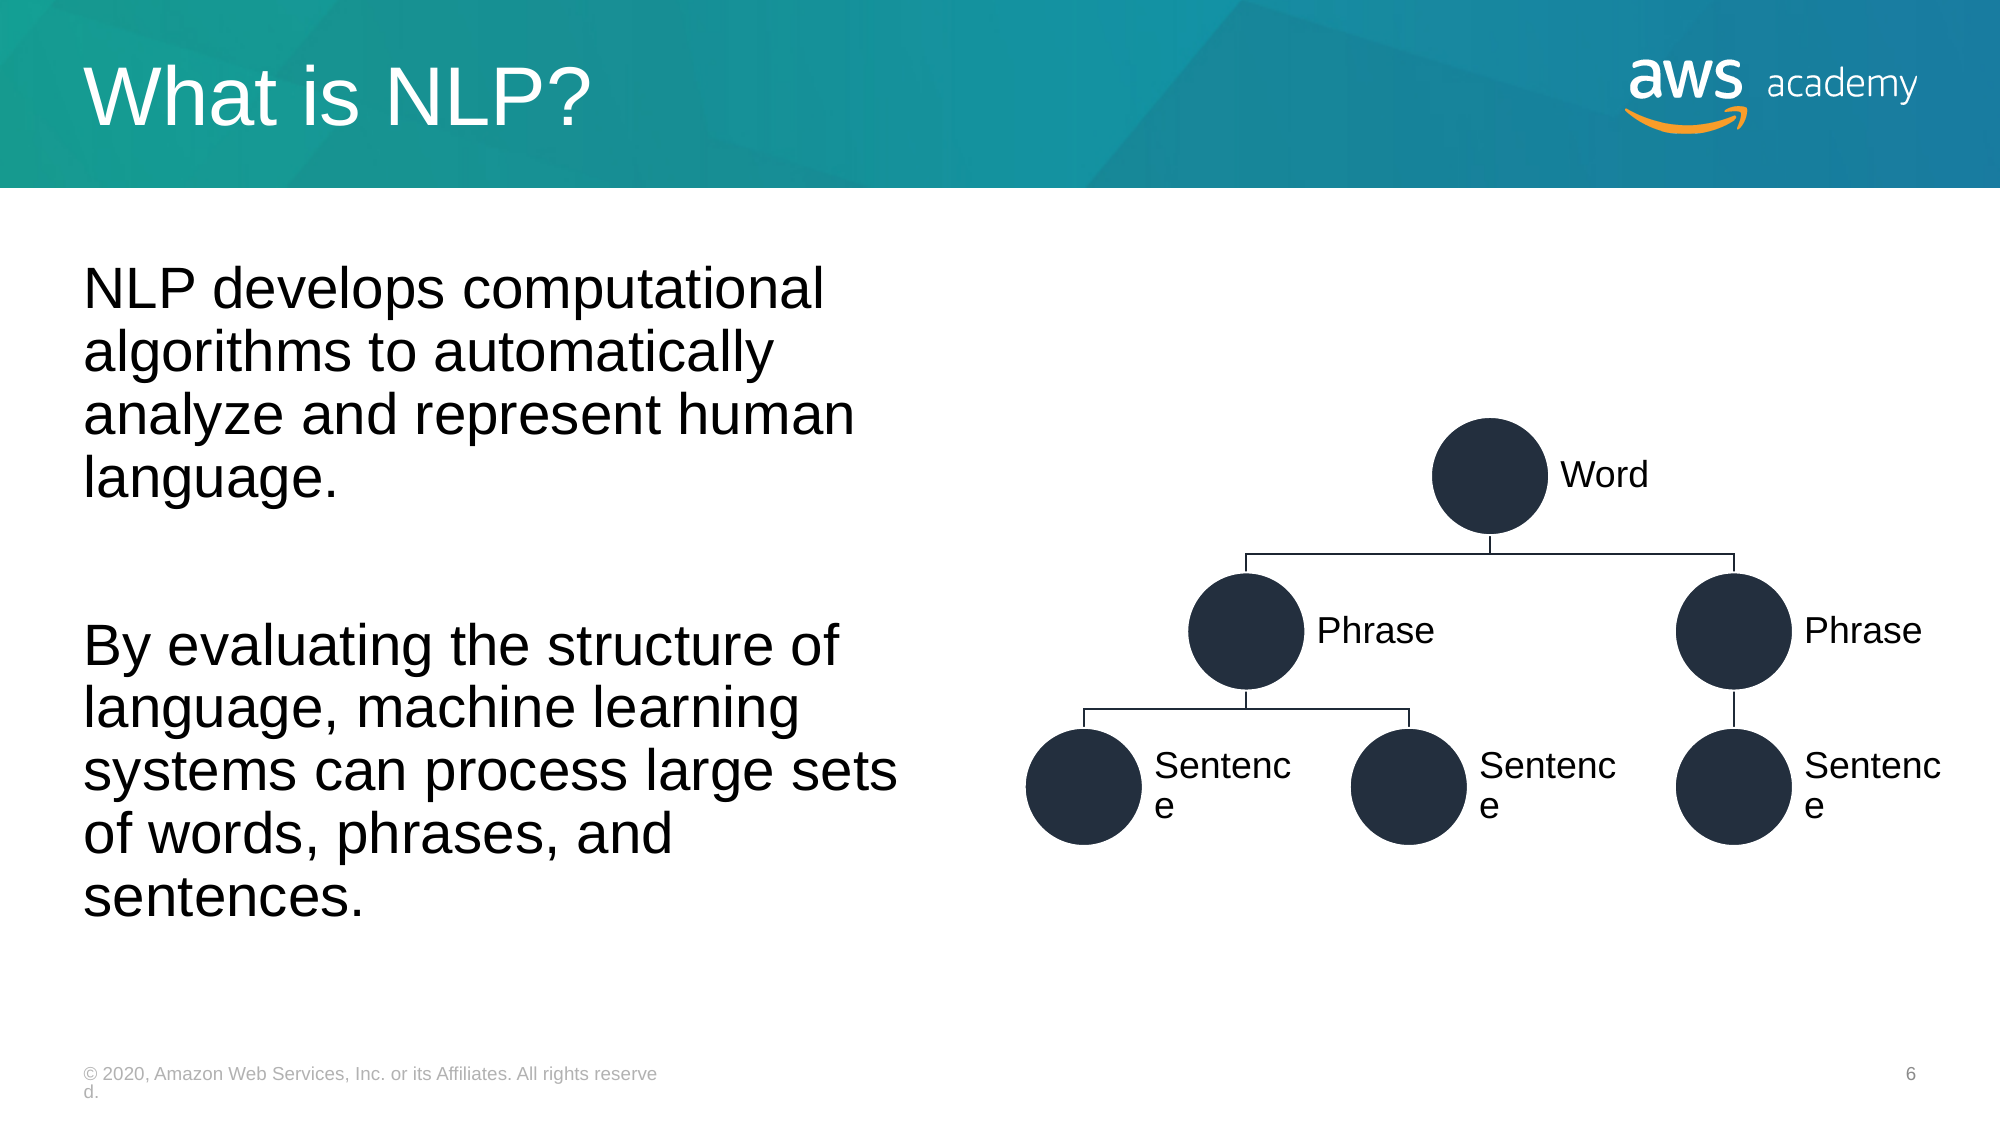

# What is NLP?
Word
Phrase
Sentence
Sentence
Phrase
Sentence
NLP develops computational algorithms to automatically analyze and represent human language.

By evaluating the structure of language, machine learning systems can process large sets of words, phrases, and sentences.

© 2020, Amazon Web Services, Inc. or its Affiliates. All rights reserved.
6